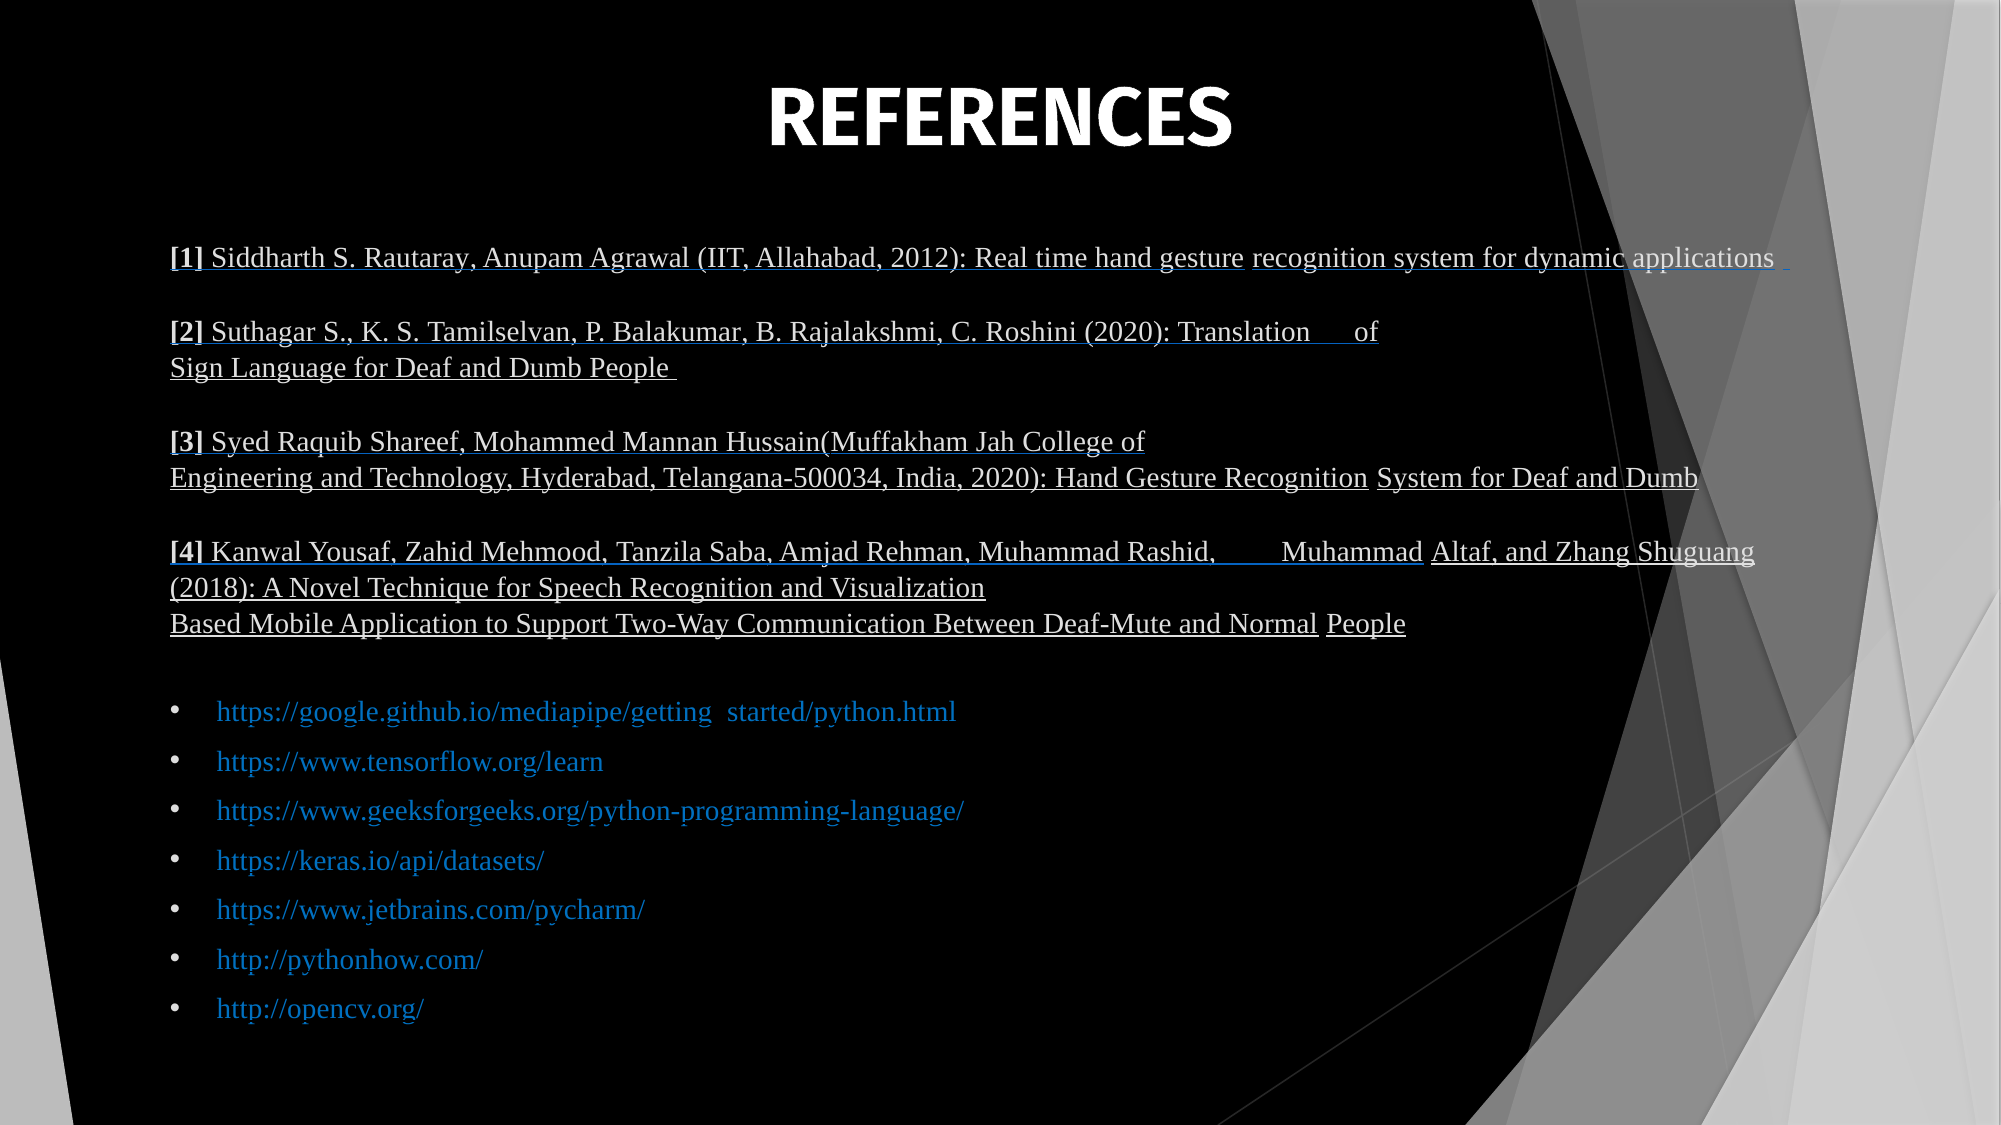

REFERENCES
[1] Siddharth S. Rautaray, Anupam Agrawal (IIT, Allahabad, 2012): Real time hand gesture recognition system for dynamic applications

[2] Suthagar S., K. S. Tamilselvan, P. Balakumar, B. Rajalakshmi, C. Roshini (2020): Translation      of  Sign Language for Deaf and Dumb People

[3] Syed Raquib Shareef, Mohammed Mannan Hussain(Muffakham Jah College of Engineering and Technology, Hyderabad, Telangana-500034, India, 2020): Hand Gesture Recognition System for Deaf and Dumb

[4] Kanwal Yousaf, Zahid Mehmood, Tanzila Saba, Amjad Rehman, Muhammad Rashid,         Muhammad Altaf, and Zhang Shuguang(2018): A Novel Technique for Speech Recognition and Visualization Based Mobile Application to Support Two-Way Communication Between Deaf-Mute and Normal People

https://google.github.io/mediapipe/getting_started/python.html
https://www.tensorflow.org/learn
https://www.geeksforgeeks.org/python-programming-language/
https://keras.io/api/datasets/
https://www.jetbrains.com/pycharm/
http://pythonhow.com/
http://opencv.org/